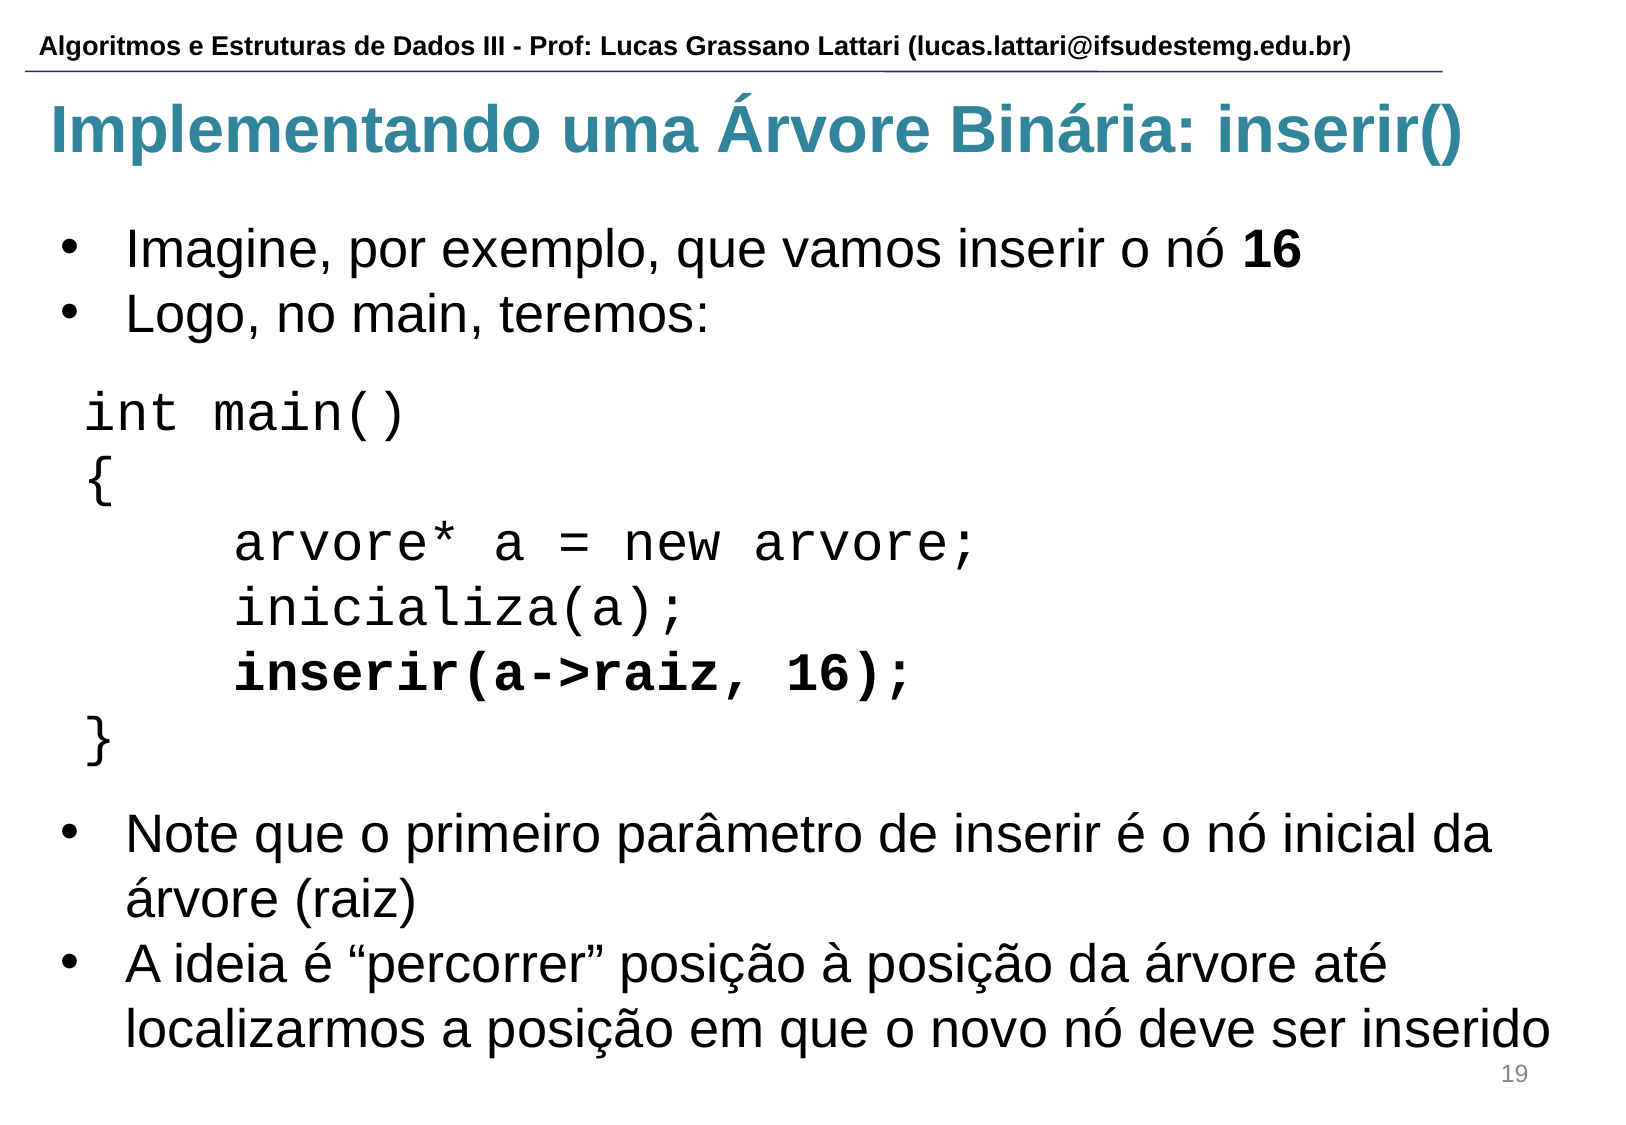

# Implementando uma Árvore Binária: inserir()
Imagine, por exemplo, que vamos inserir o nó 16
Logo, no main, teremos:

Note que o primeiro parâmetro de inserir é o nó inicial da árvore (raiz)
A ideia é “percorrer” posição à posição da árvore até localizarmos a posição em que o novo nó deve ser inserido

int main()
{
	arvore* a = new arvore;
	inicializa(a);
	inserir(a->raiz, 16);
}
19